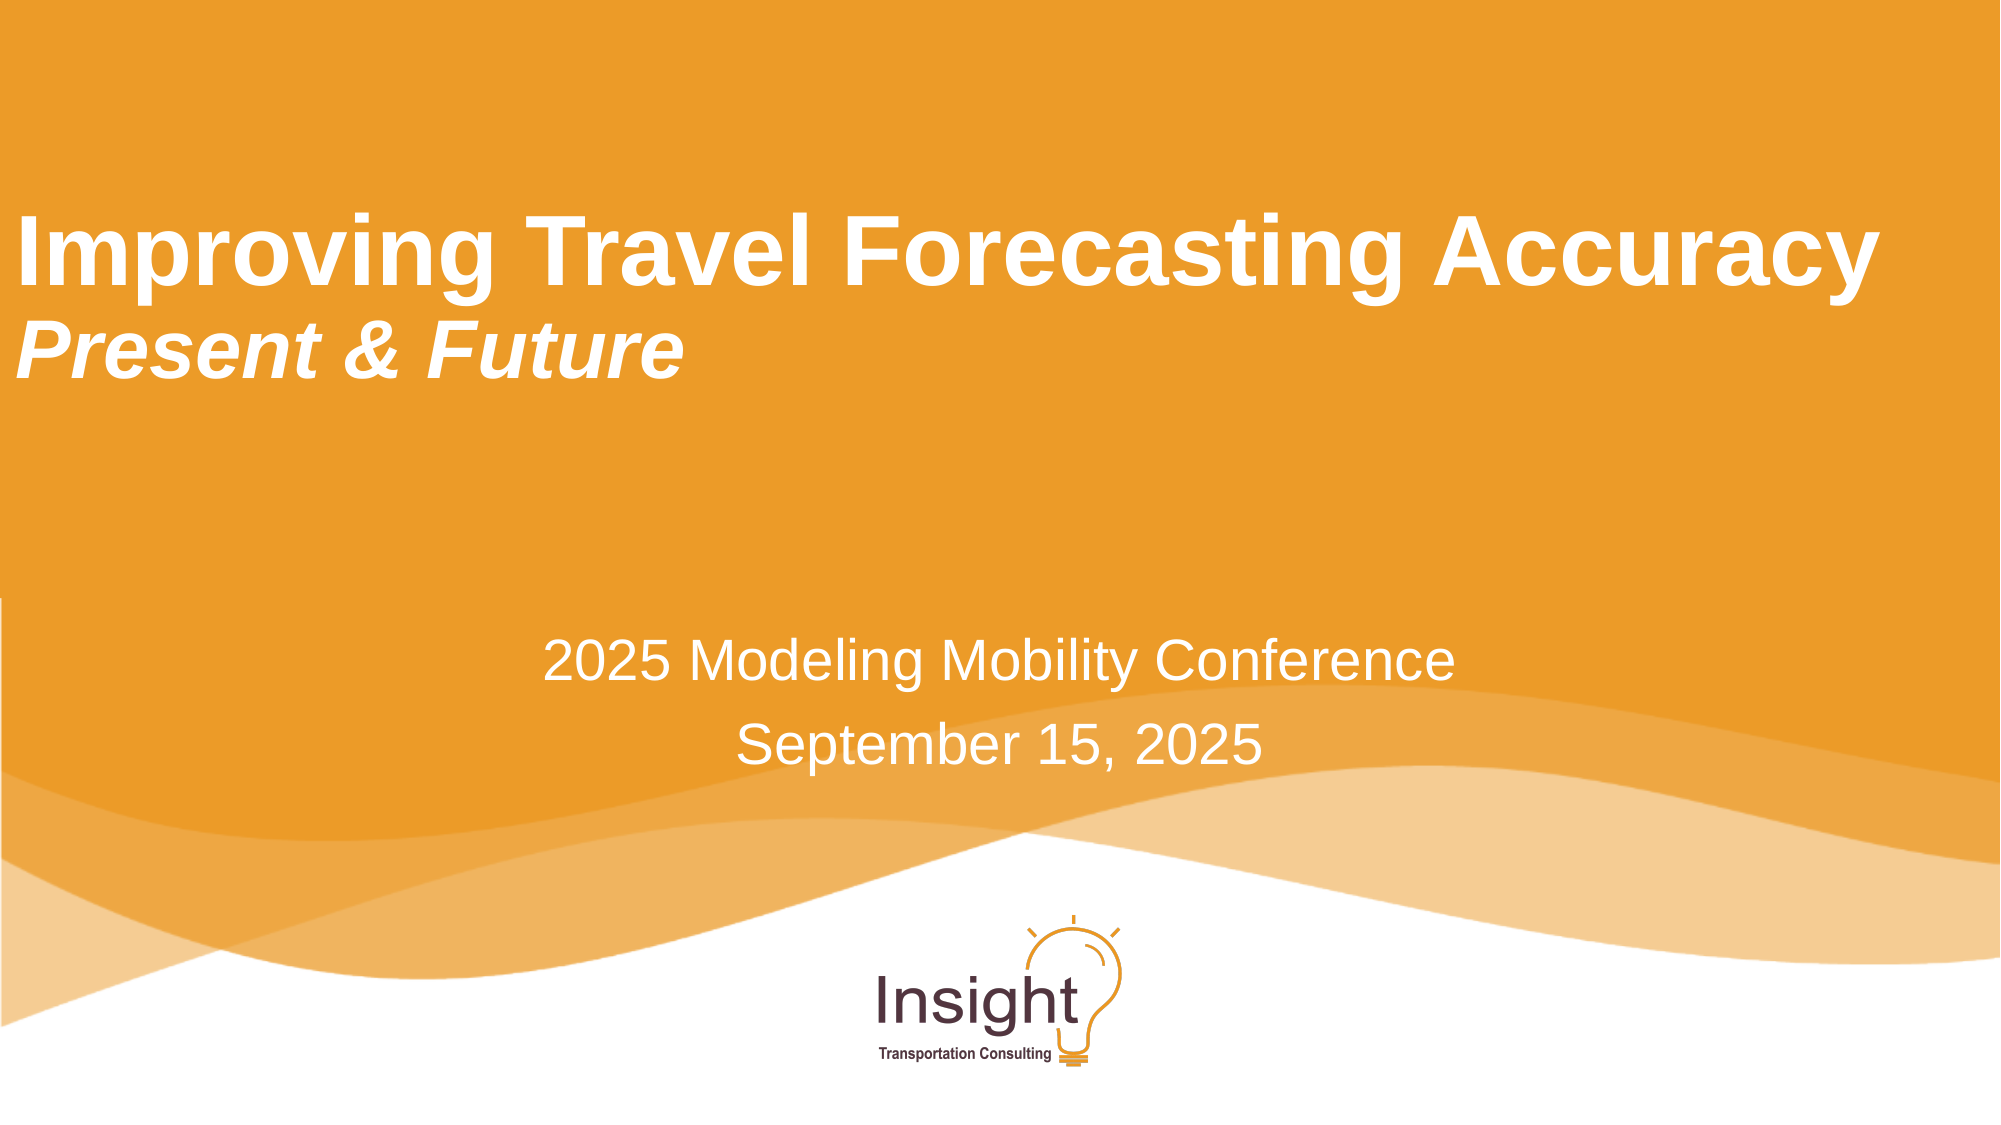

# Improving Travel Forecasting Accuracy Present & Future
2025 Modeling Mobility Conference
September 15, 2025